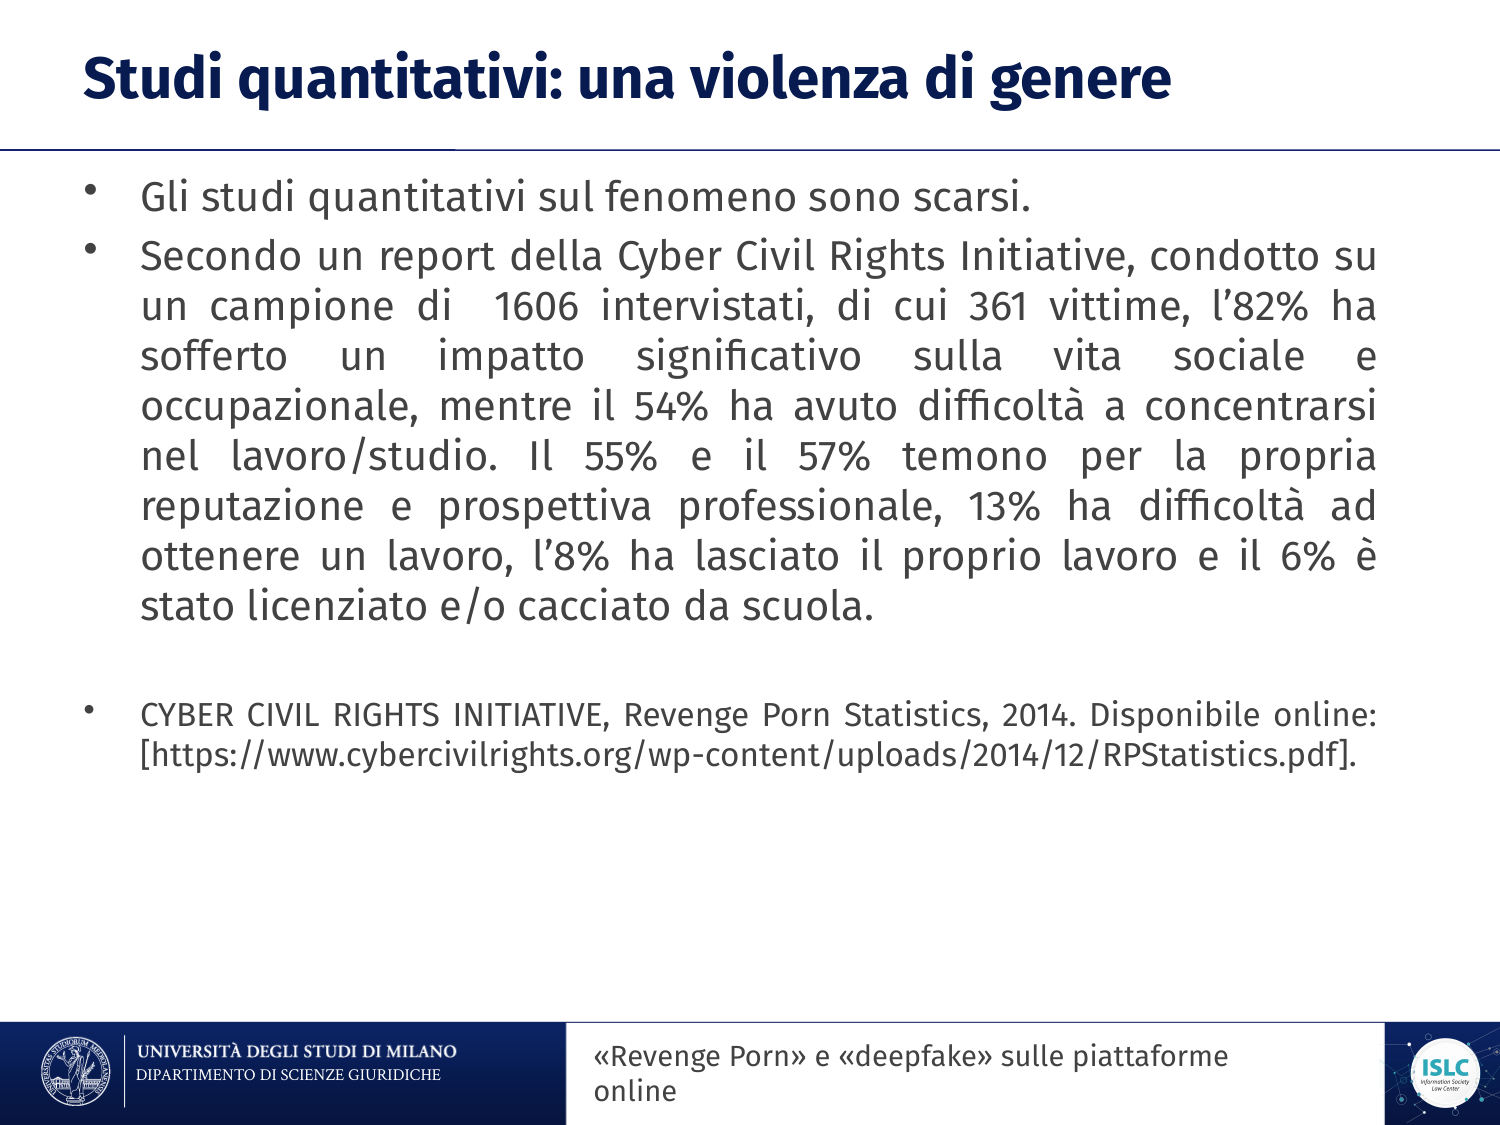

# Studi quantitativi: una violenza di genere
Gli studi quantitativi sul fenomeno sono scarsi.
Secondo un report della Cyber Civil Rights Initiative, condotto su un campione di  1606 intervistati, di cui 361 vittime, l’82% ha sofferto un impatto significativo sulla vita sociale e occupazionale, mentre il 54% ha avuto difficoltà a concentrarsi nel lavoro/studio. Il 55% e il 57% temono per la propria reputazione e prospettiva professionale, 13% ha difficoltà ad ottenere un lavoro, l’8% ha lasciato il proprio lavoro e il 6% è stato licenziato e/o cacciato da scuola.

CYBER CIVIL RIGHTS INITIATIVE, Revenge Porn Statistics, 2014. Disponibile online: [https://www.cybercivilrights.org/wp-content/uploads/2014/12/RPStatistics.pdf].

«Revenge Porn» sulle piattaforme online
«Revenge Porn» e «deepfake» sulle piattaforme online
DIPARTIMENTO DI SCIENZE GIURIDICHE